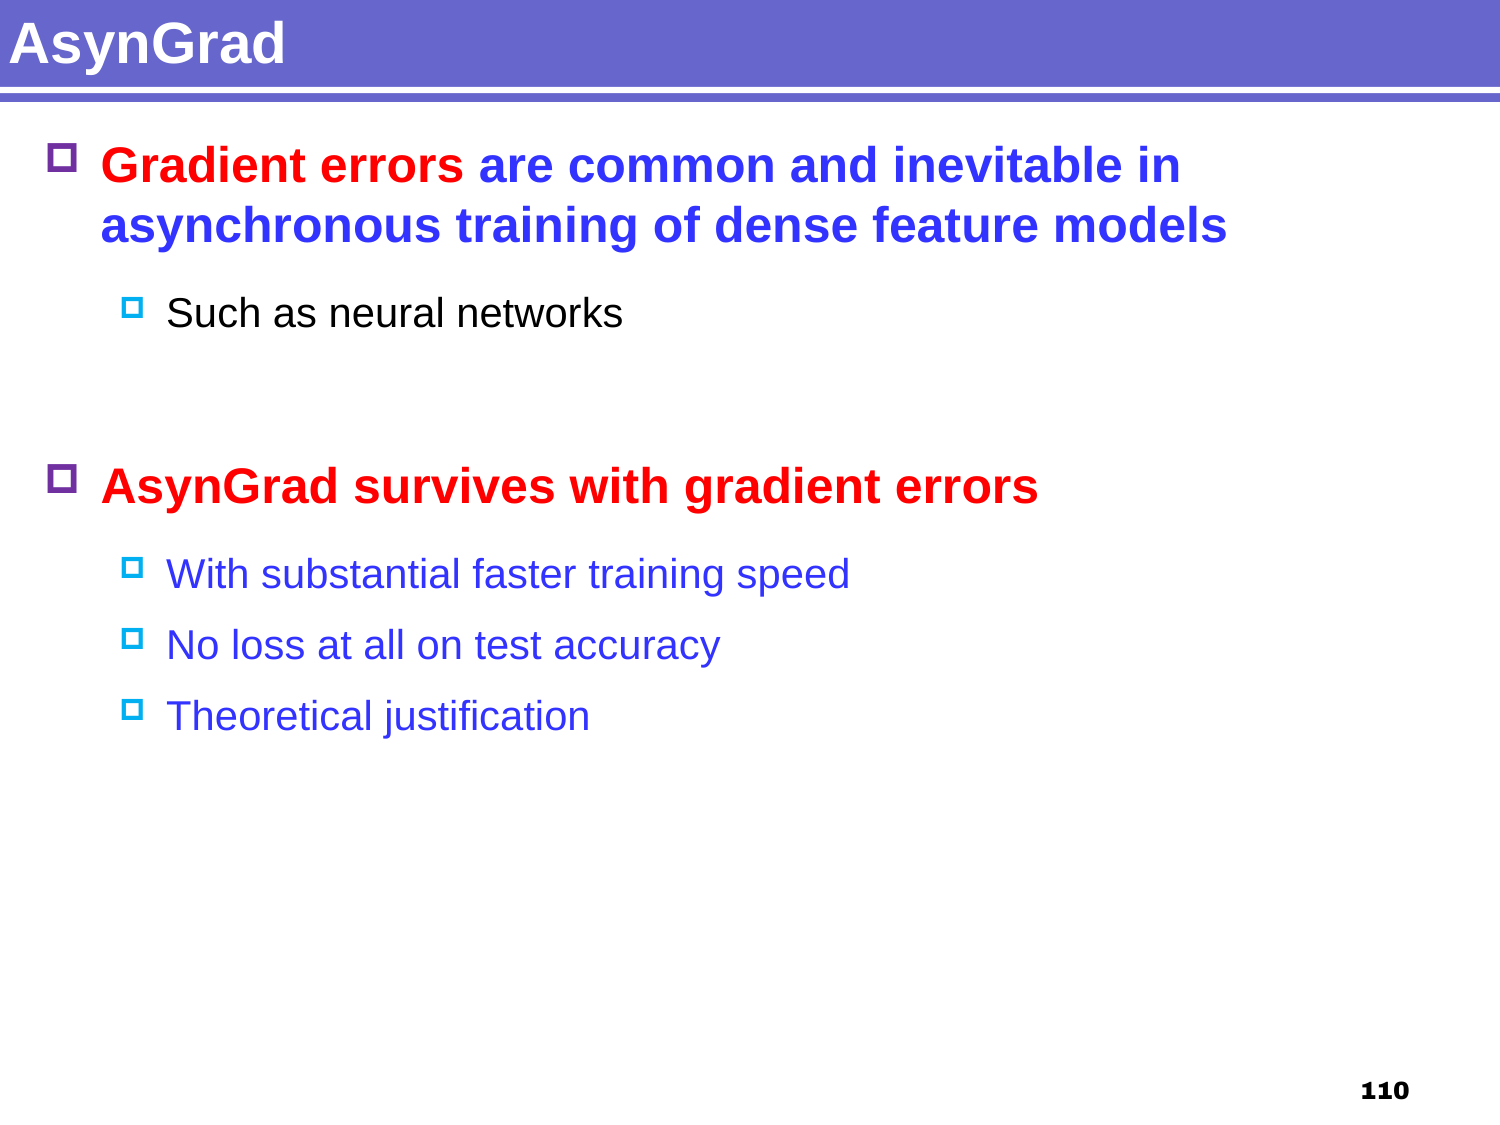

# AsynGrad
Gradient errors are common and inevitable in asynchronous training of dense feature models
Such as neural networks

AsynGrad survives with gradient errors
With substantial faster training speed
No loss at all on test accuracy
Theoretical justification

110